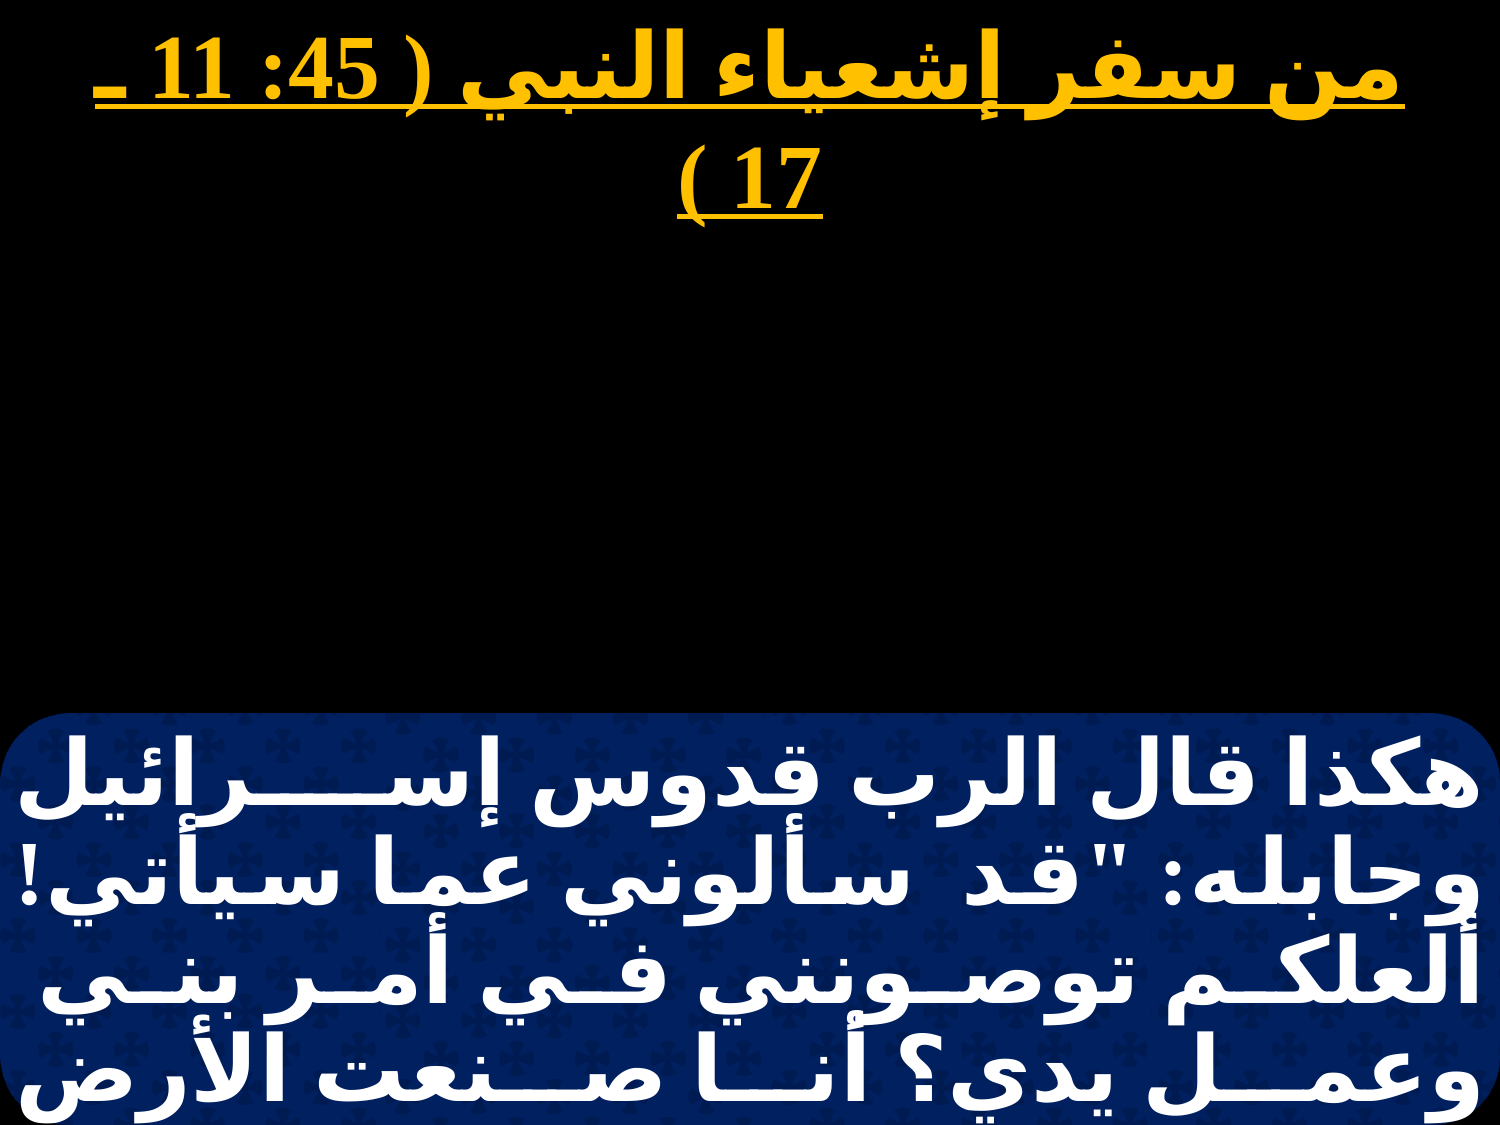

من سفر إشعياء النبي ( 45: 11 ـ 17 )
هكذا قال الرب قدوس إسرائيل وجابله: "قد  سألوني عما سيأتي! ألعلكم توصونني في أمر بني  وعمل يدي؟ أنا صنعت الأرض وخلقت البشر  عليها. يداي نشرتا السماوات، وأنا أمرت جميع